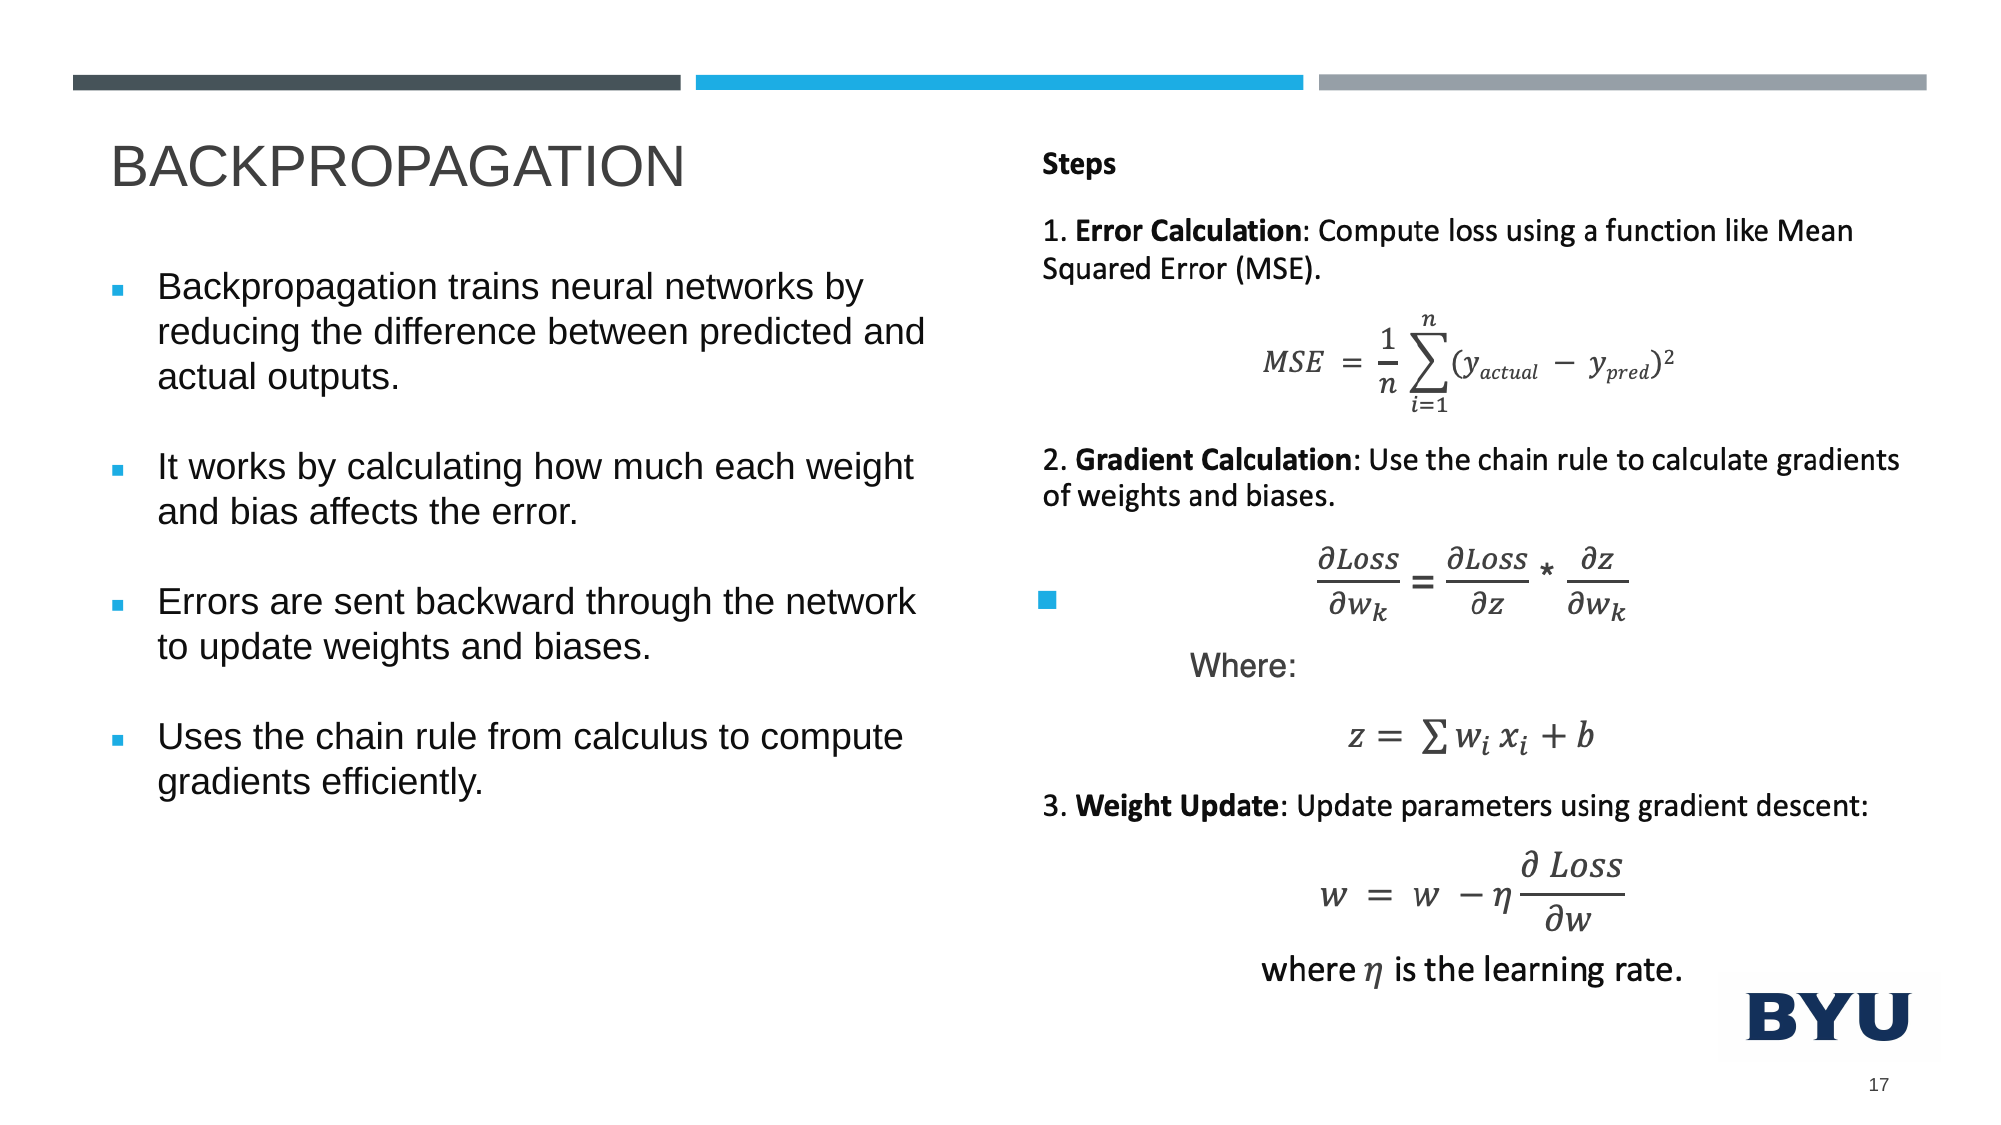

# BACKPROPAGATION

Backpropagation trains neural networks by reducing the difference between predicted and actual outputs.

It works by calculating how much each weight and bias affects the error.

Errors are sent backward through the network to update weights and biases.

Uses the chain rule from calculus to compute gradients efficiently.
17